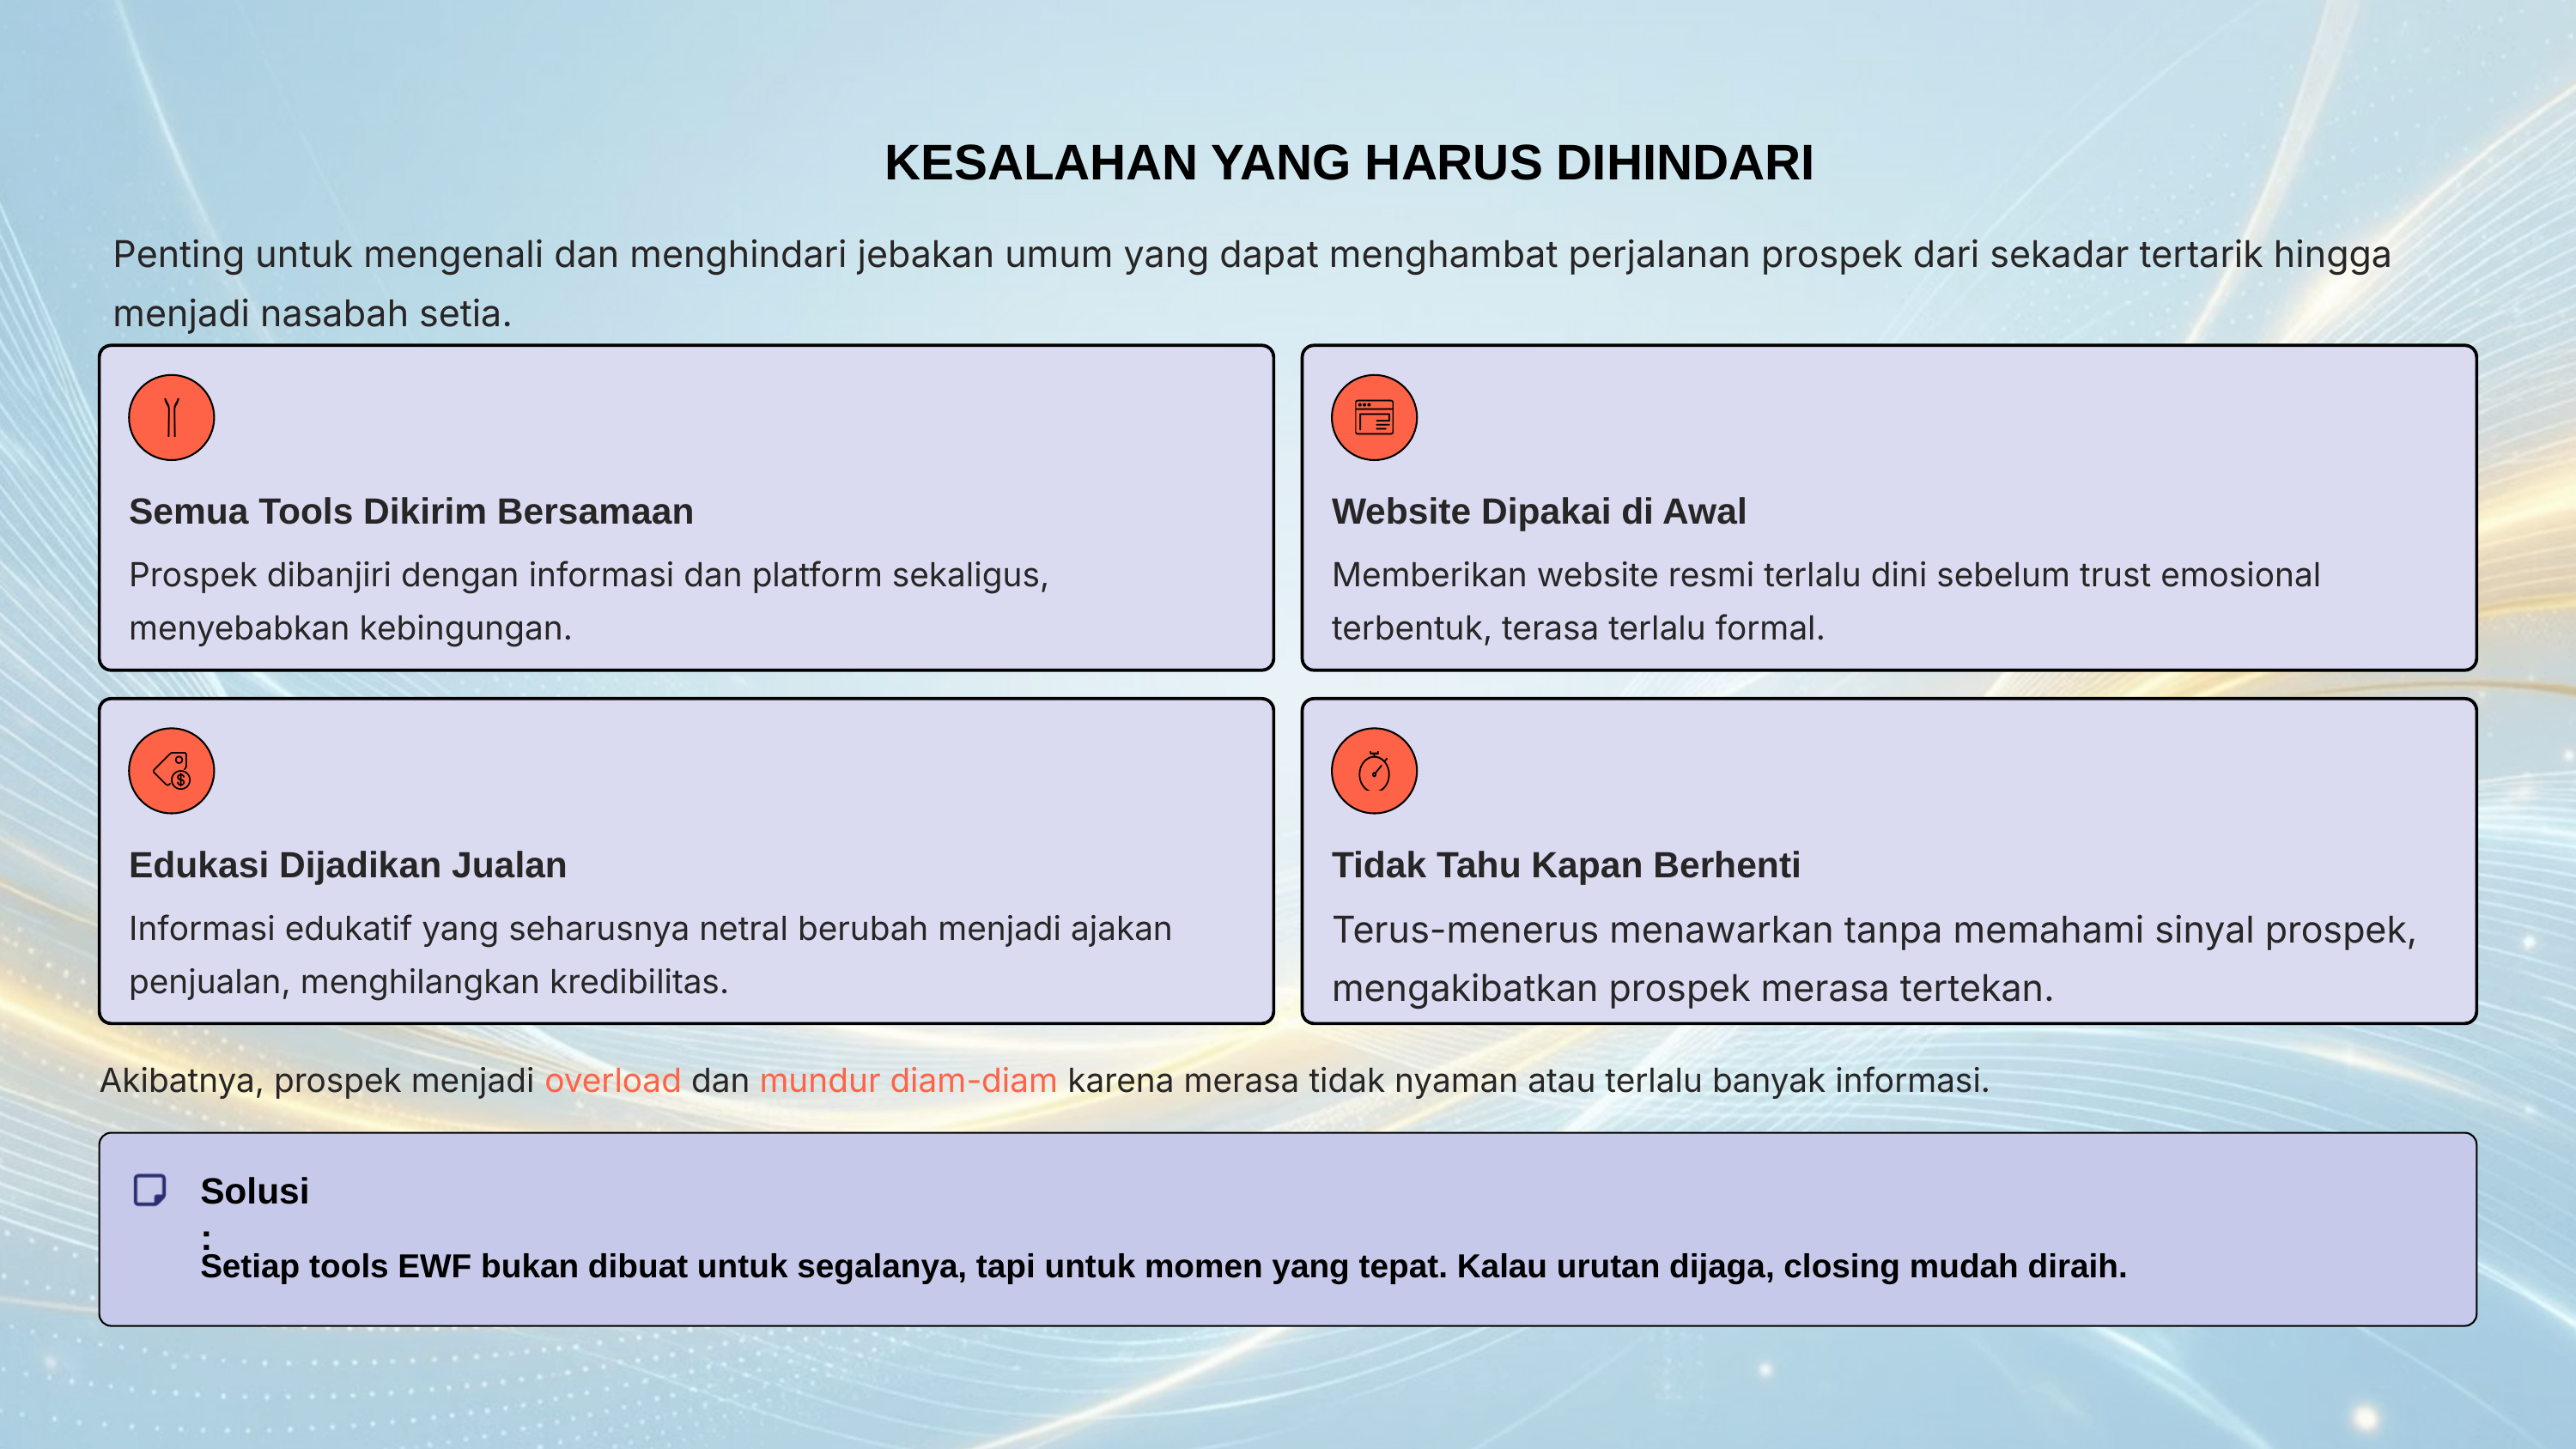

KESALAHAN YANG HARUS DIHINDARI
Penting untuk mengenali dan menghindari jebakan umum yang dapat menghambat perjalanan prospek dari sekadar tertarik hingga menjadi nasabah setia.

Semua Tools Dikirim Bersamaan
Website Dipakai di Awal
Prospek dibanjiri dengan informasi dan platform sekaligus, menyebabkan kebingungan.
Memberikan website resmi terlalu dini sebelum trust emosional terbentuk, terasa terlalu formal.

Edukasi Dijadikan Jualan
Tidak Tahu Kapan Berhenti
Terus-menerus menawarkan tanpa memahami sinyal prospek, mengakibatkan prospek merasa tertekan.
Informasi edukatif yang seharusnya netral berubah menjadi ajakan penjualan, menghilangkan kredibilitas.
Akibatnya, prospek menjadi overload dan mundur diam-diam karena merasa tidak nyaman atau terlalu banyak informasi.

Solusi:

Setiap tools EWF bukan dibuat untuk segalanya, tapi untuk momen yang tepat. Kalau urutan dijaga, closing mudah diraih.